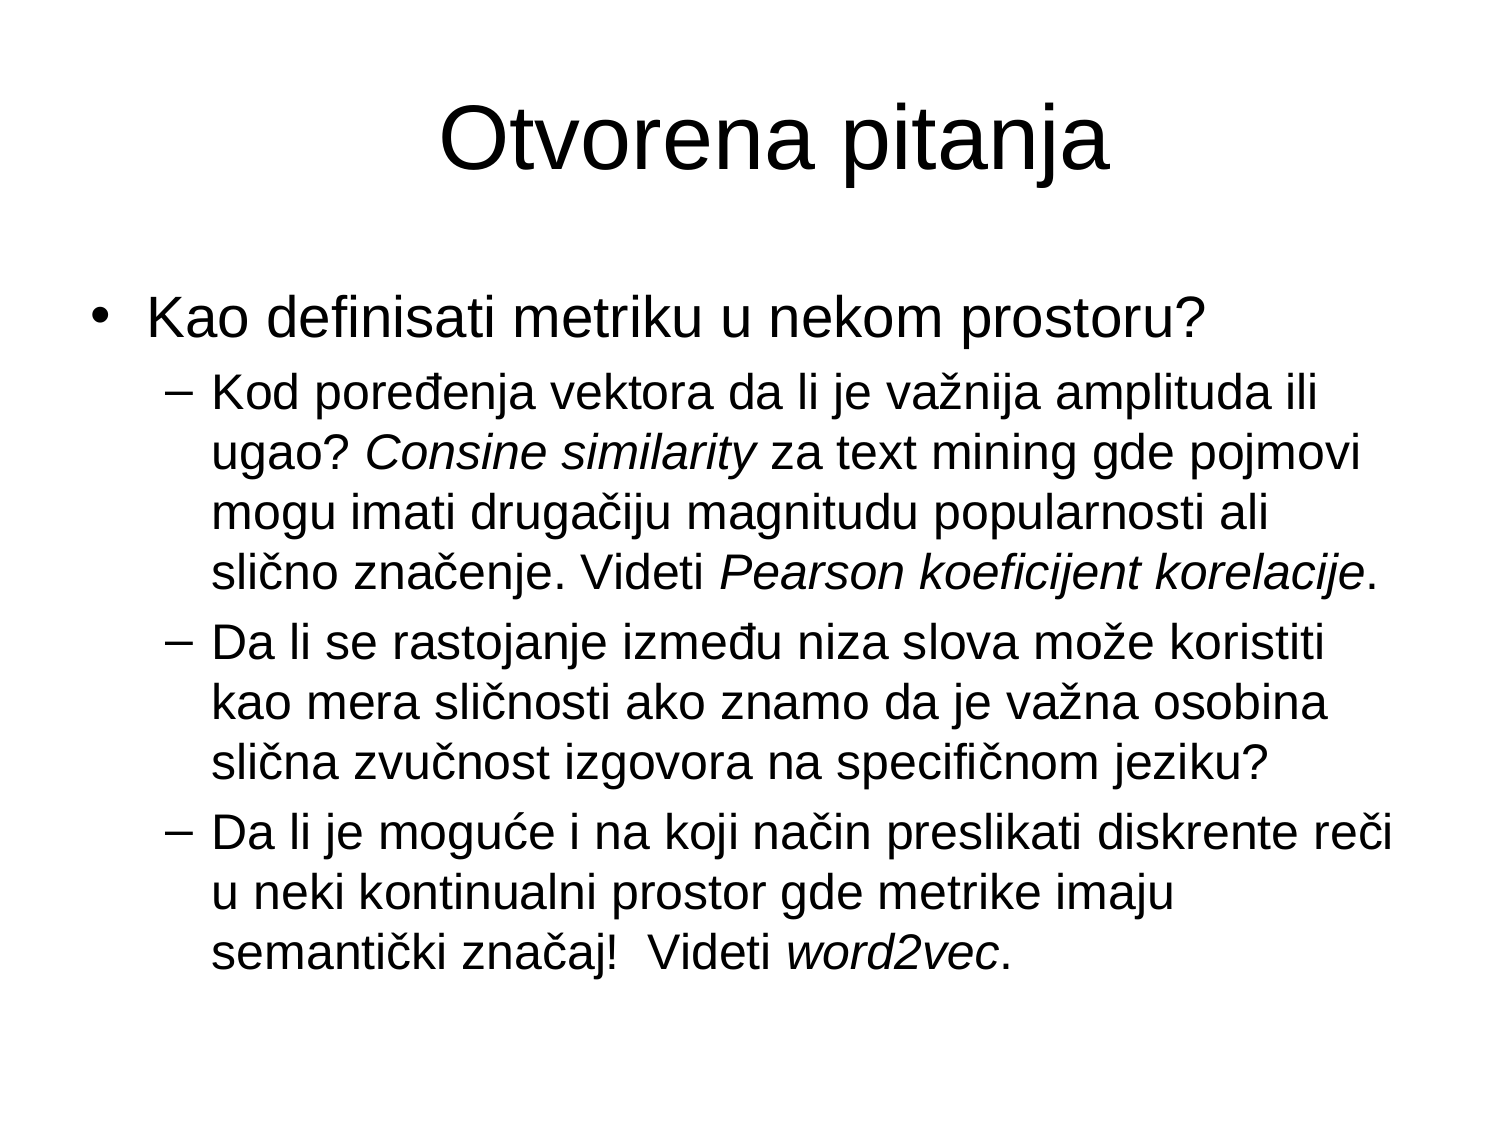

Otvorena pitanja
Kao definisati metriku u nekom prostoru?
Kod poređenja vektora da li je važnija amplituda ili ugao? Consine similarity za text mining gde pojmovi mogu imati drugačiju magnitudu popularnosti ali slično značenje. Videti Pearson koeficijent korelacije.
Da li se rastojanje između niza slova može koristiti kao mera sličnosti ako znamo da je važna osobina slična zvučnost izgovora na specifičnom jeziku?
Da li je moguće i na koji način preslikati diskrente reči u neki kontinualni prostor gde metrike imaju semantički značaj!  Videti word2vec.